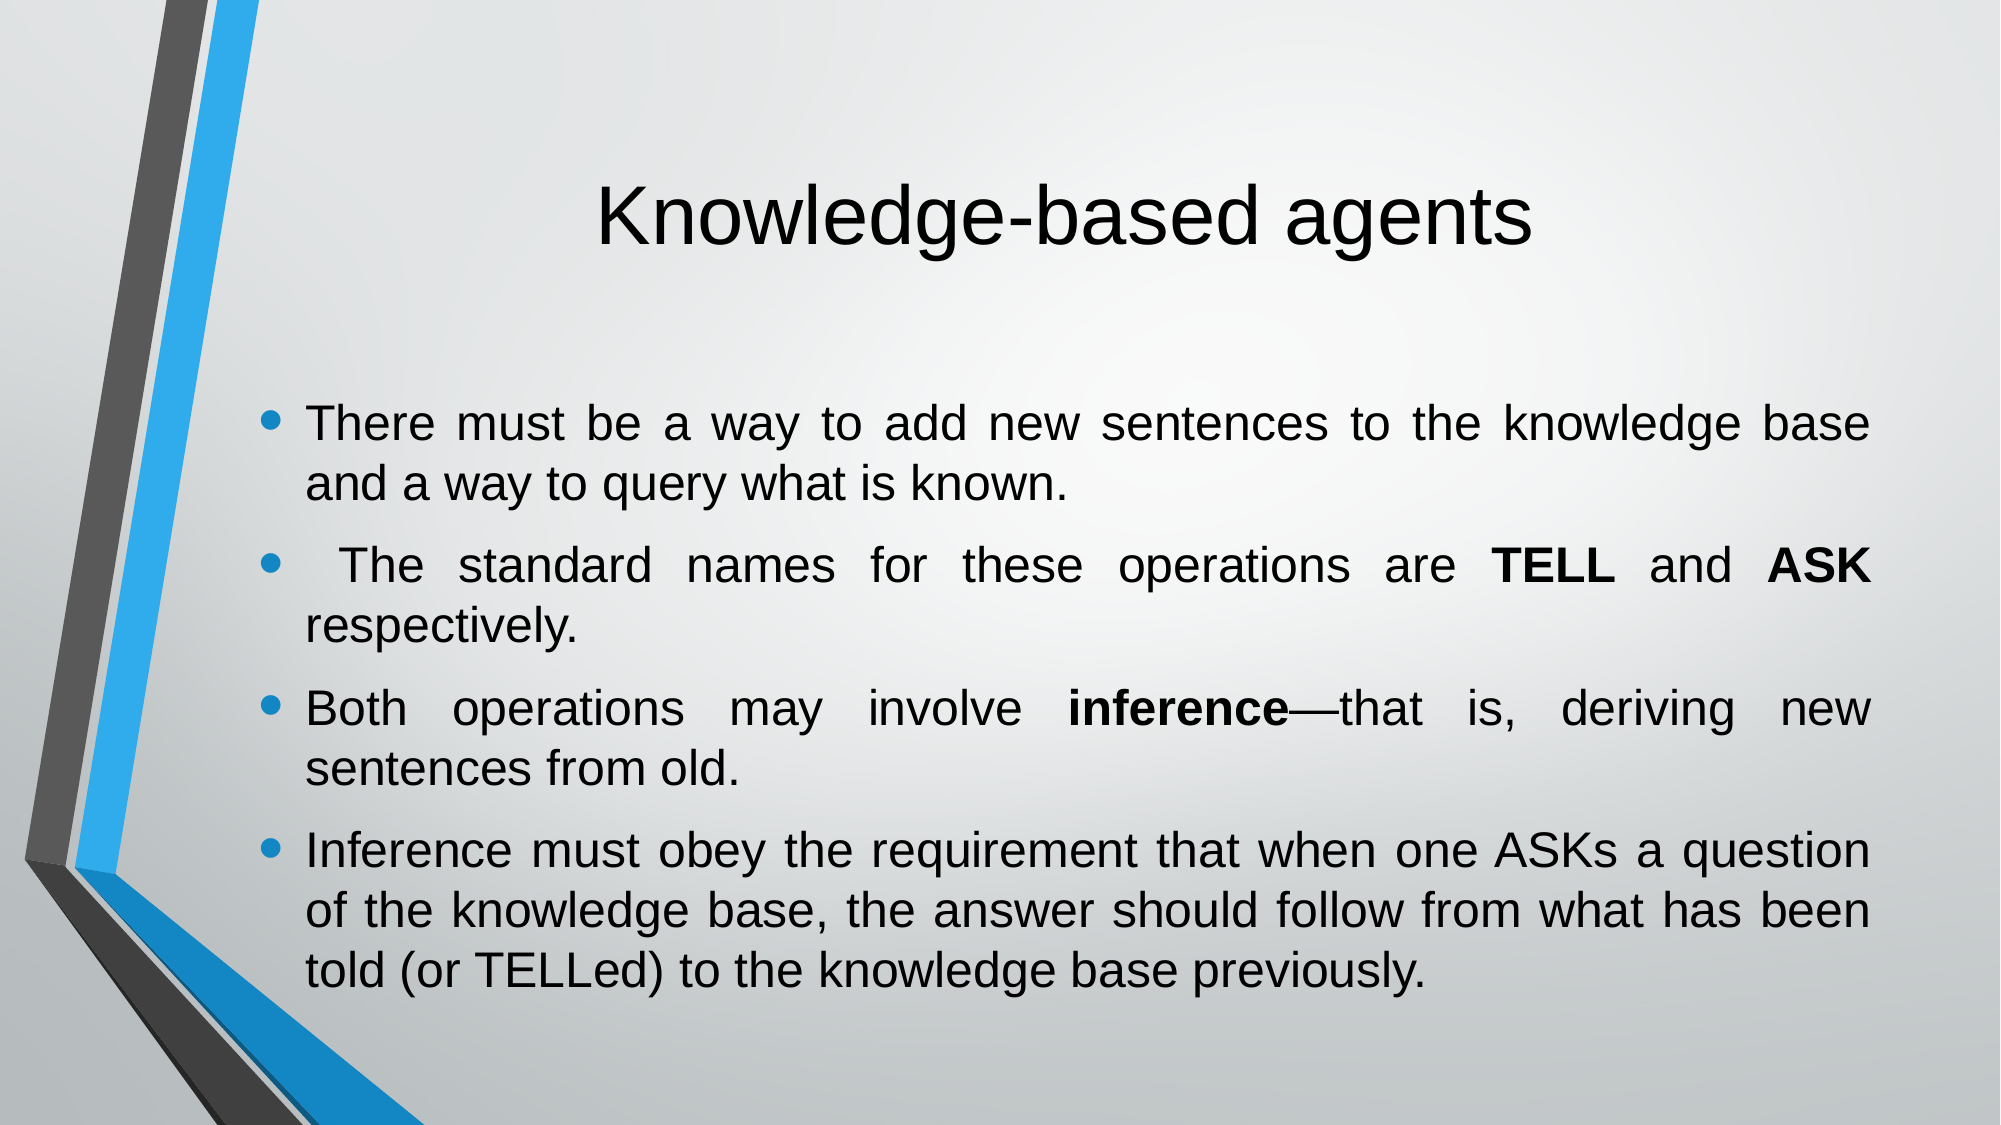

# Knowledge-based agents
There must be a way to add new sentences to the knowledge base and a way to query what is known.
 The standard names for these operations are TELL and ASK respectively.
Both operations may involve inference—that is, deriving new sentences from old.
Inference must obey the requirement that when one ASKs a question of the knowledge base, the answer should follow from what has been told (or TELLed) to the knowledge base previously.